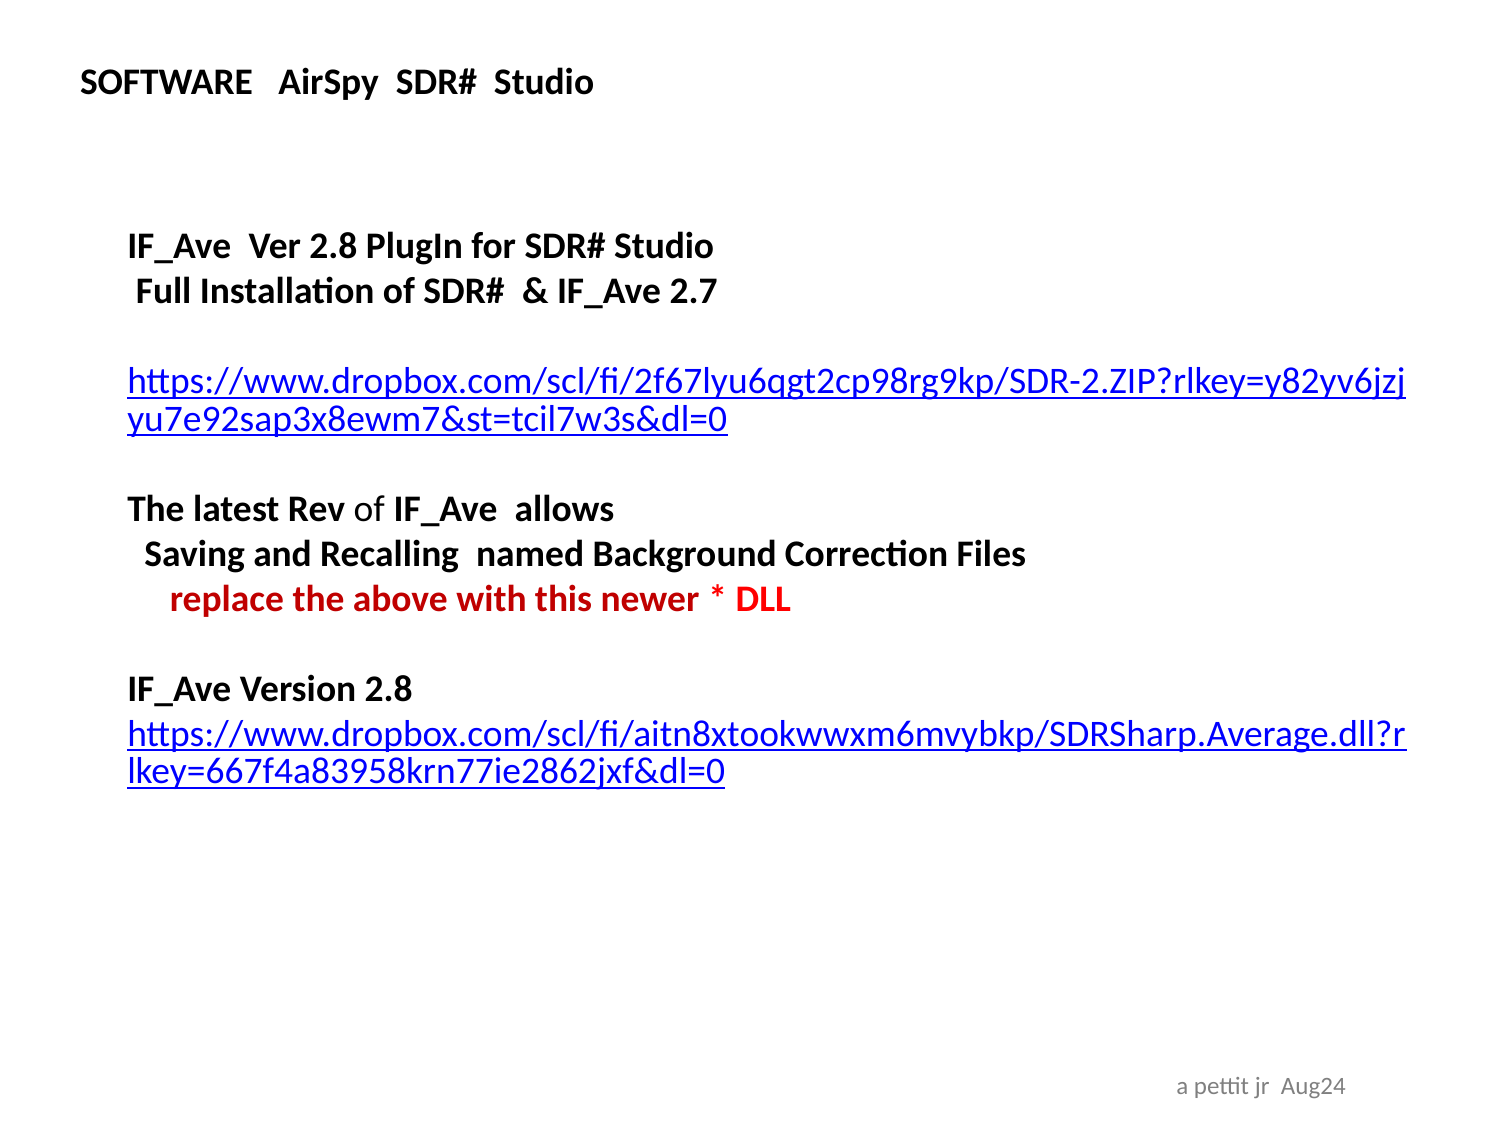

SOFTWARE   AirSpy  SDR#  Studio
IF_Ave  Ver 2.8 PlugIn for SDR# Studio
 Full Installation of SDR#  & IF_Ave 2.7

https://www.dropbox.com/scl/fi/2f67lyu6qgt2cp98rg9kp/SDR-2.ZIP?rlkey=y82yv6jzjyu7e92sap3x8ewm7&st=tcil7w3s&dl=0

The latest Rev of IF_Ave  allows
  Saving and Recalling  named Background Correction Files
     replace the above with this newer * DLL

IF_Ave Version 2.8
https://www.dropbox.com/scl/fi/aitn8xtookwwxm6mvybkp/SDRSharp.Average.dll?rlkey=667f4a83958krn77ie2862jxf&dl=0

  a pettit jr  Aug24